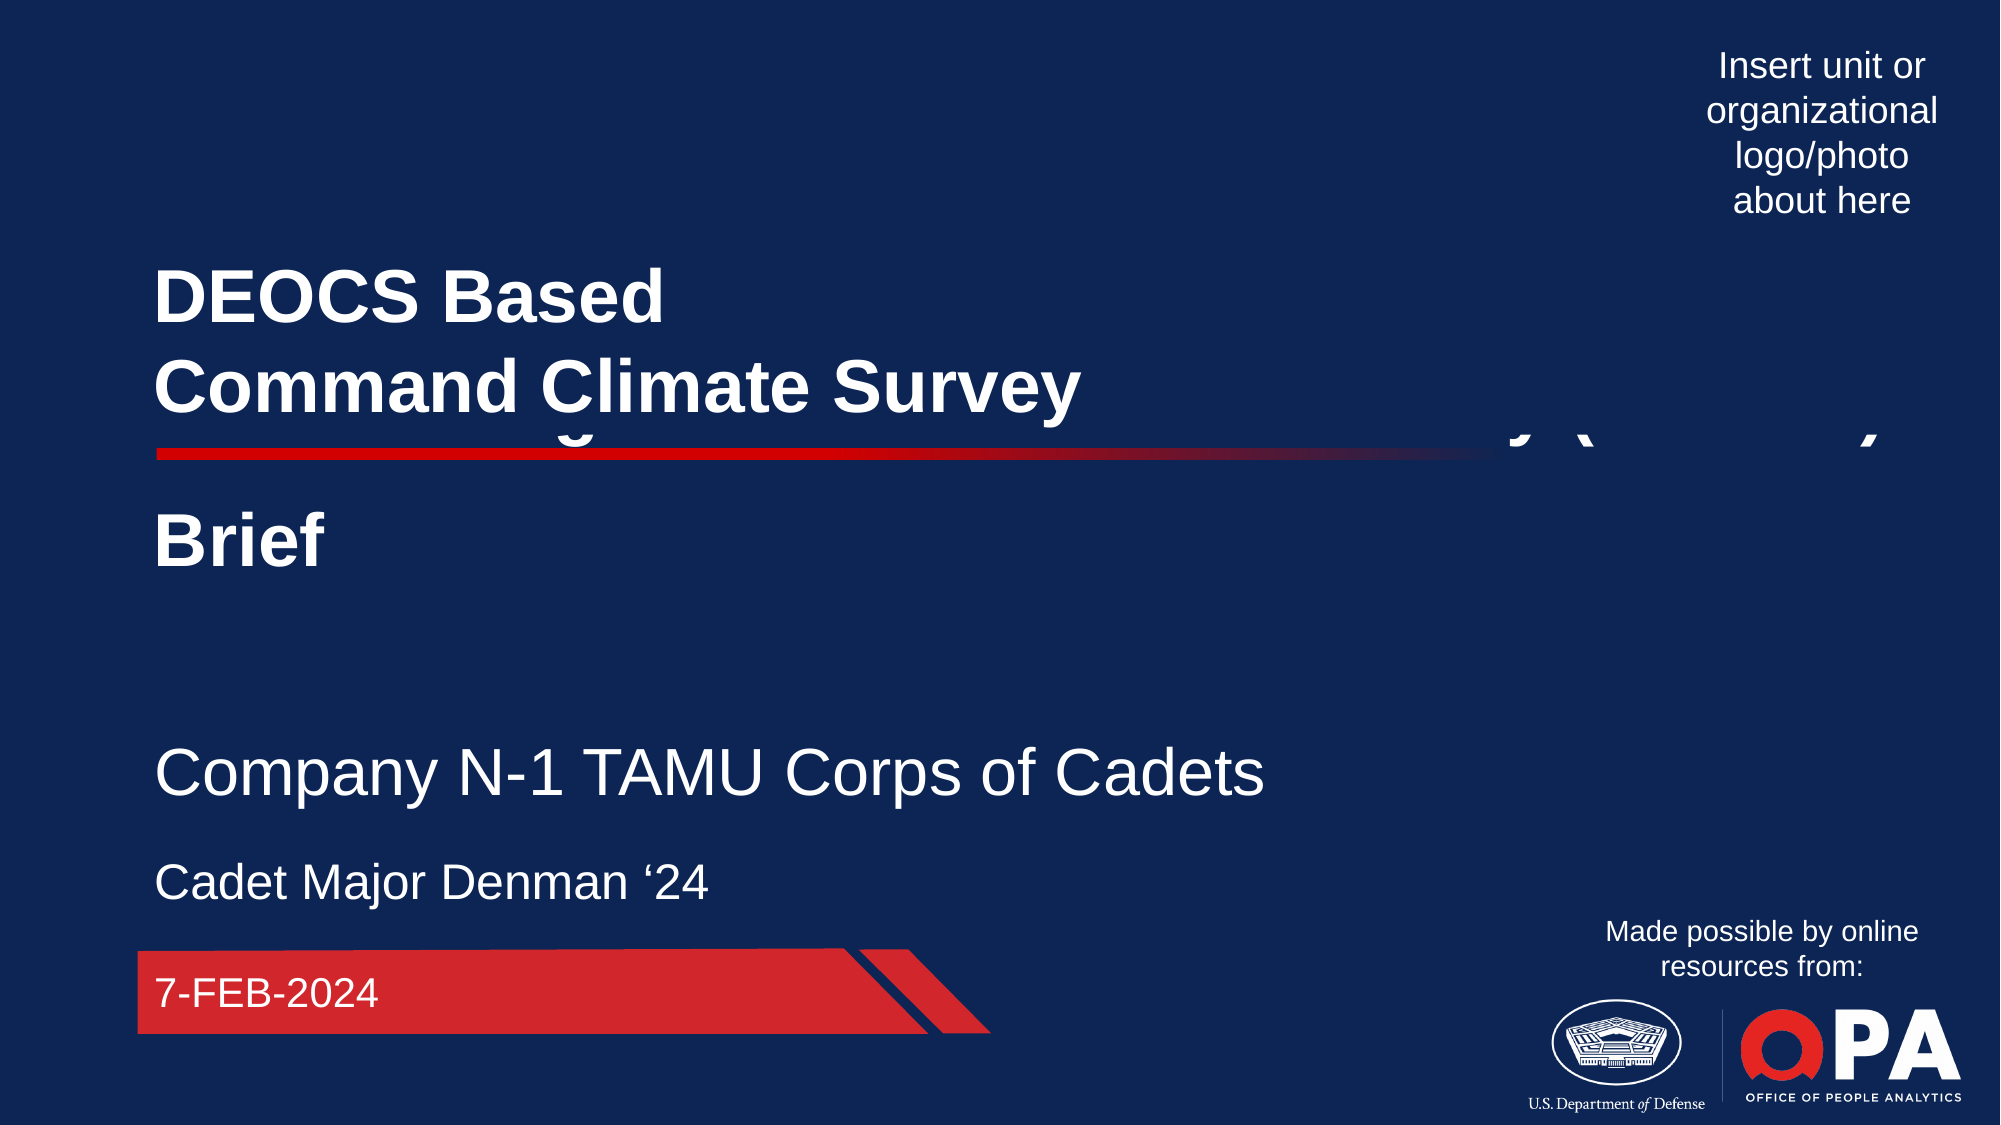

DEOCS Based
Command Climate Survey
Company N-1 TAMU Corps of Cadets

Cadet Major Denman ‘24
Made possible by online resources from:
7-FEB-2024